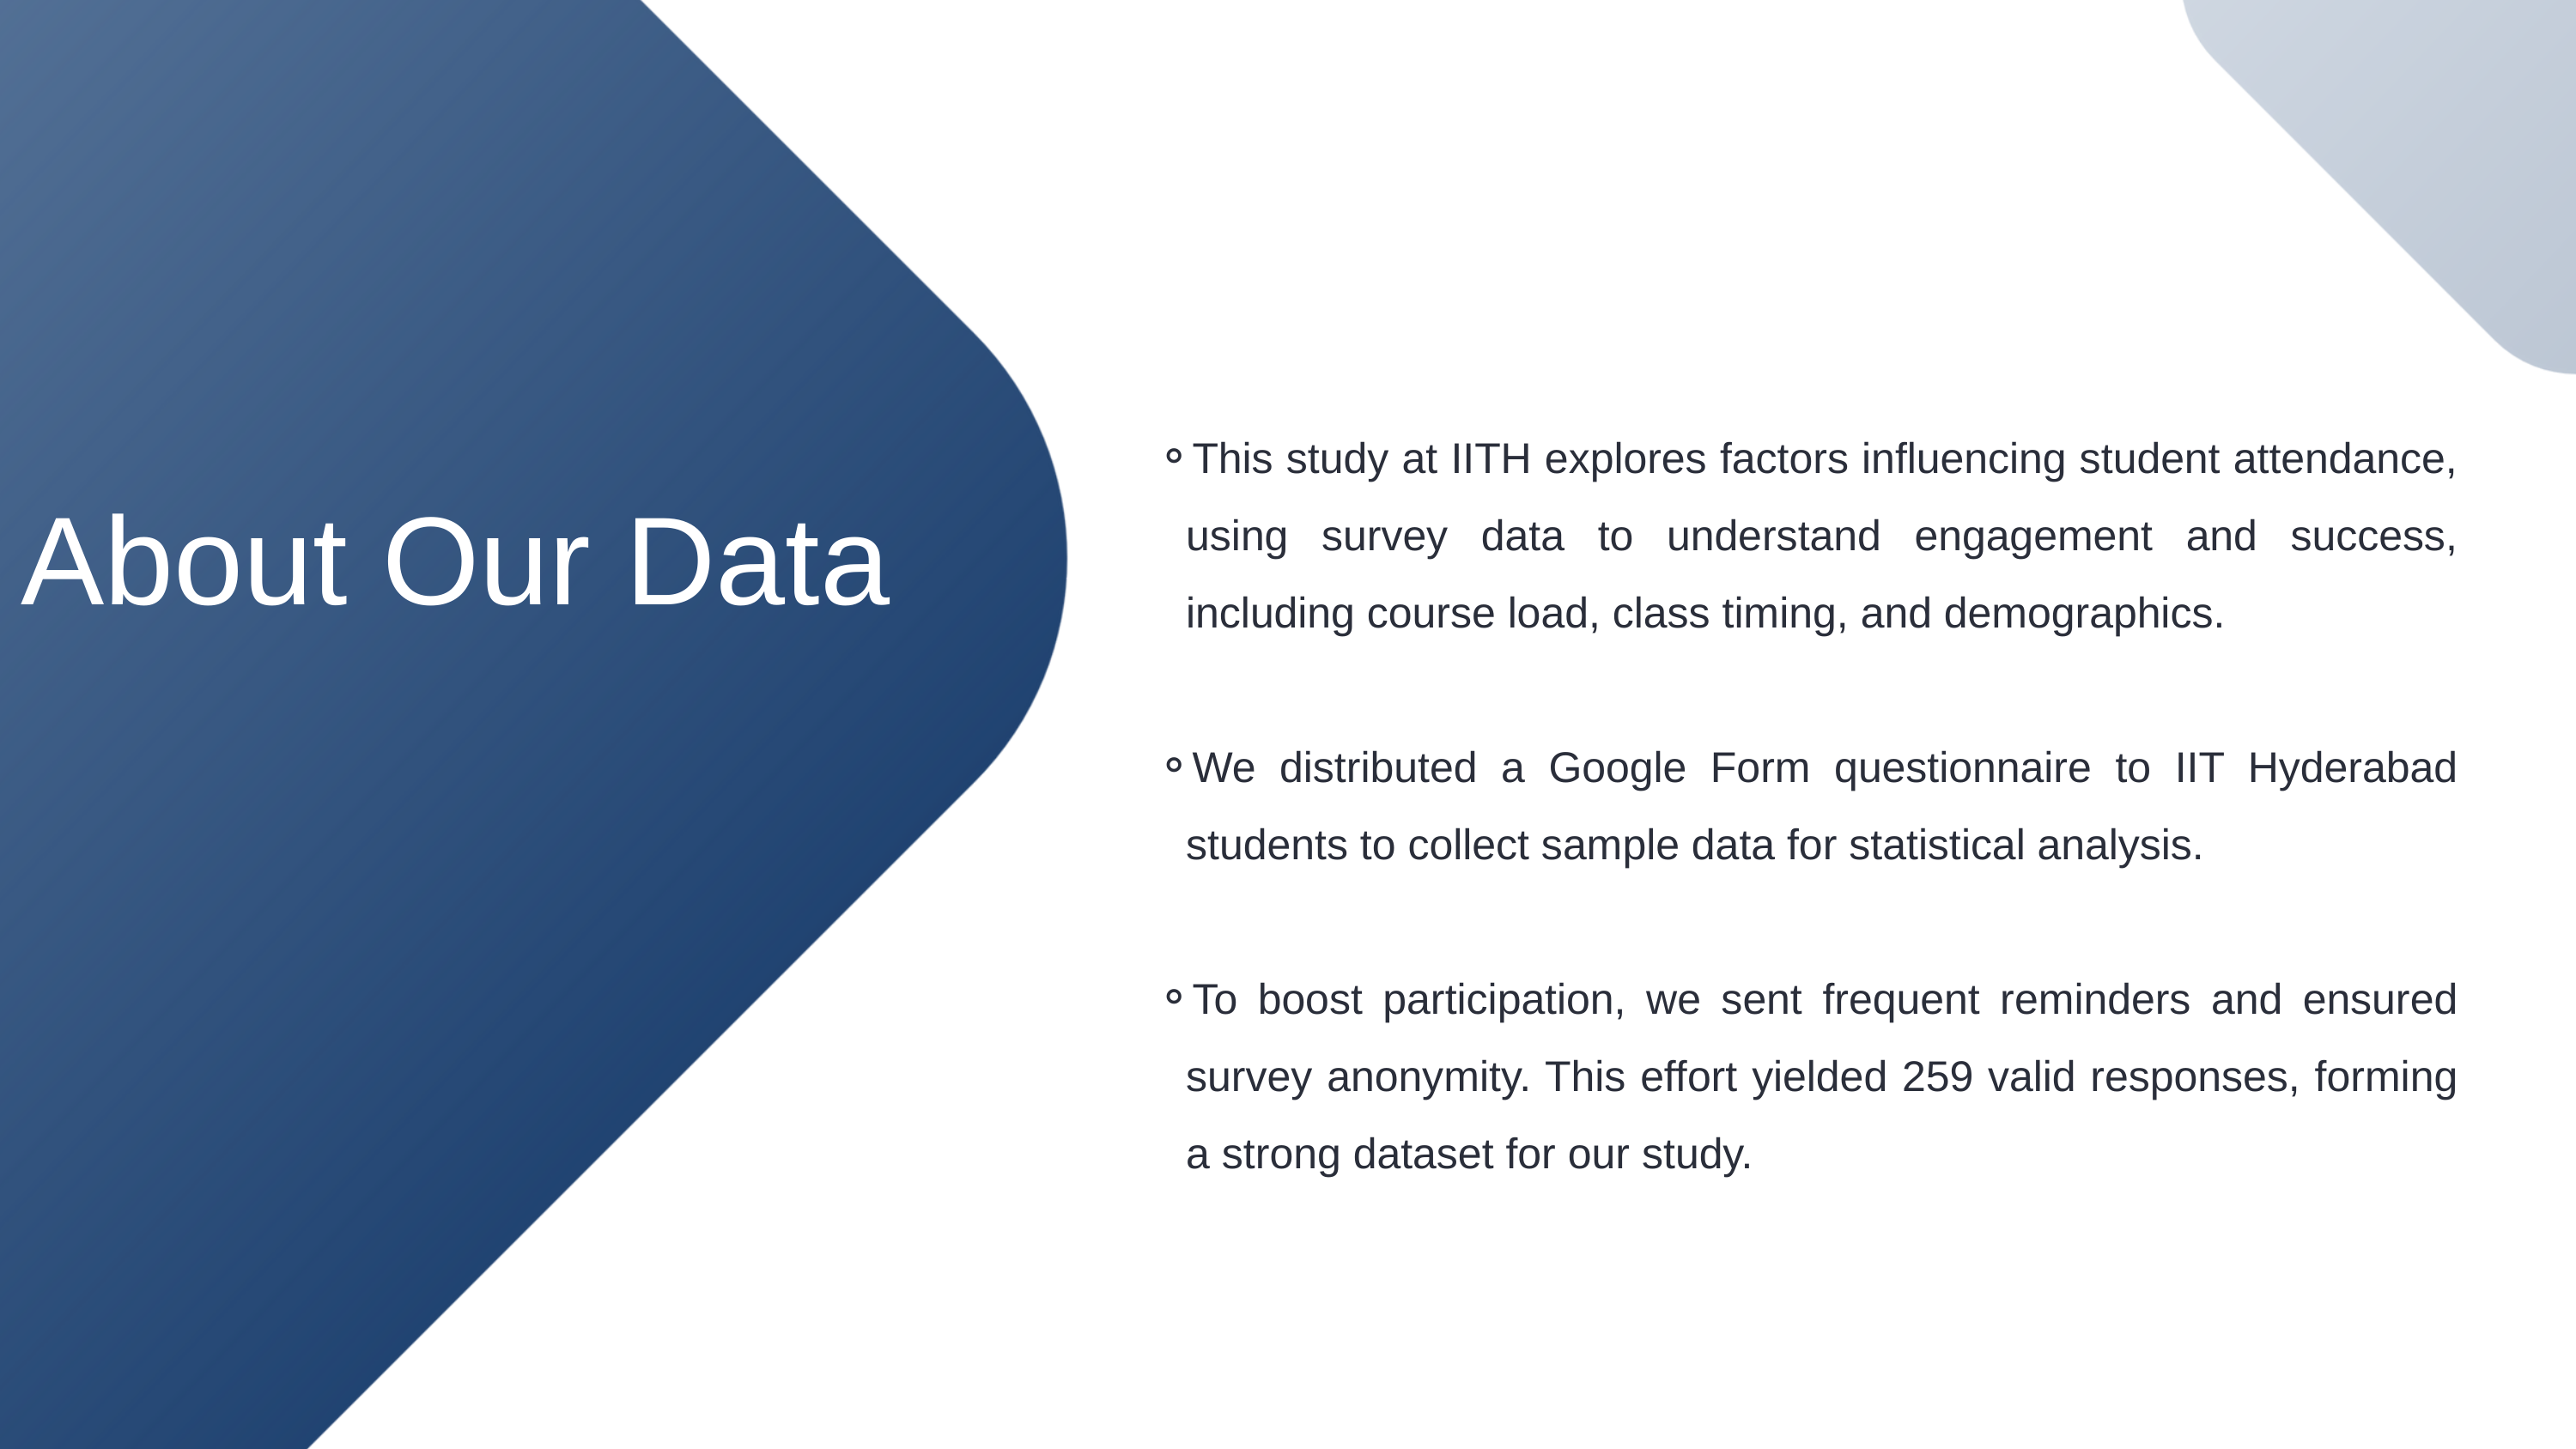

This study at IITH explores factors influencing student attendance, using survey data to understand engagement and success, including course load, class timing, and demographics.

We distributed a Google Form questionnaire to IIT Hyderabad students to collect sample data for statistical analysis.

To boost participation, we sent frequent reminders and ensured survey anonymity. This effort yielded 259 valid responses, forming a strong dataset for our study.
About Our Data